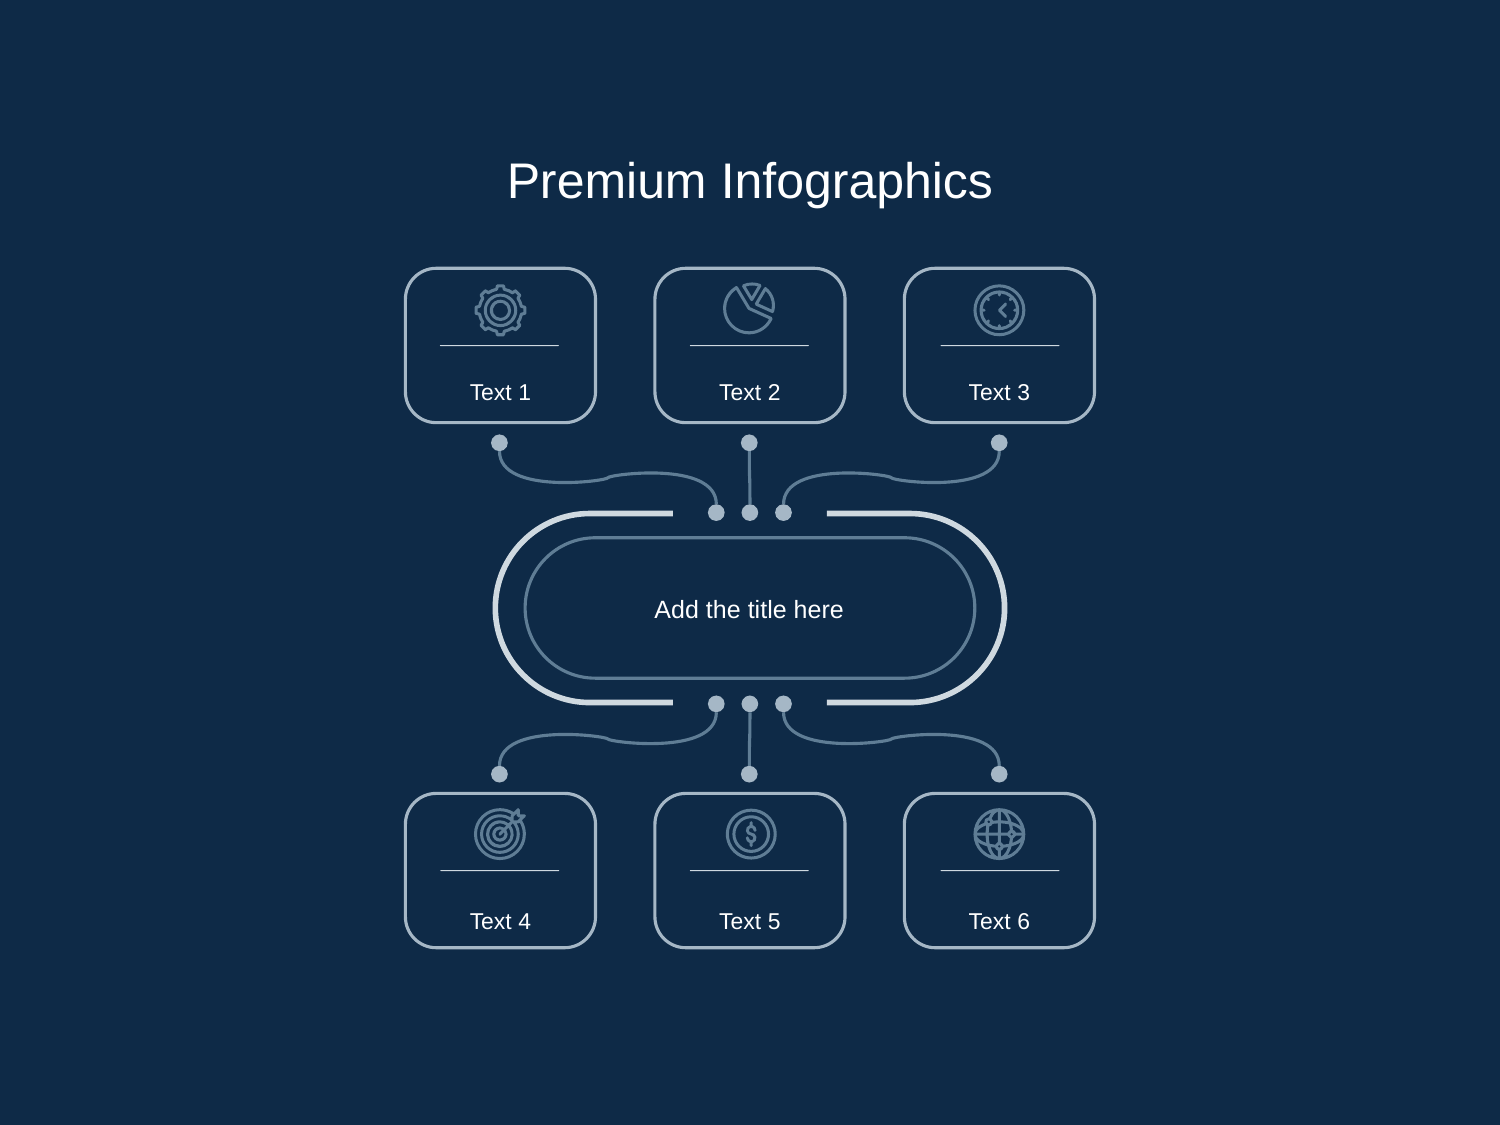

Premium Infographics

Text 2
Text 3
Text 1

Add the title here

Text 4
Text 5
Text 6